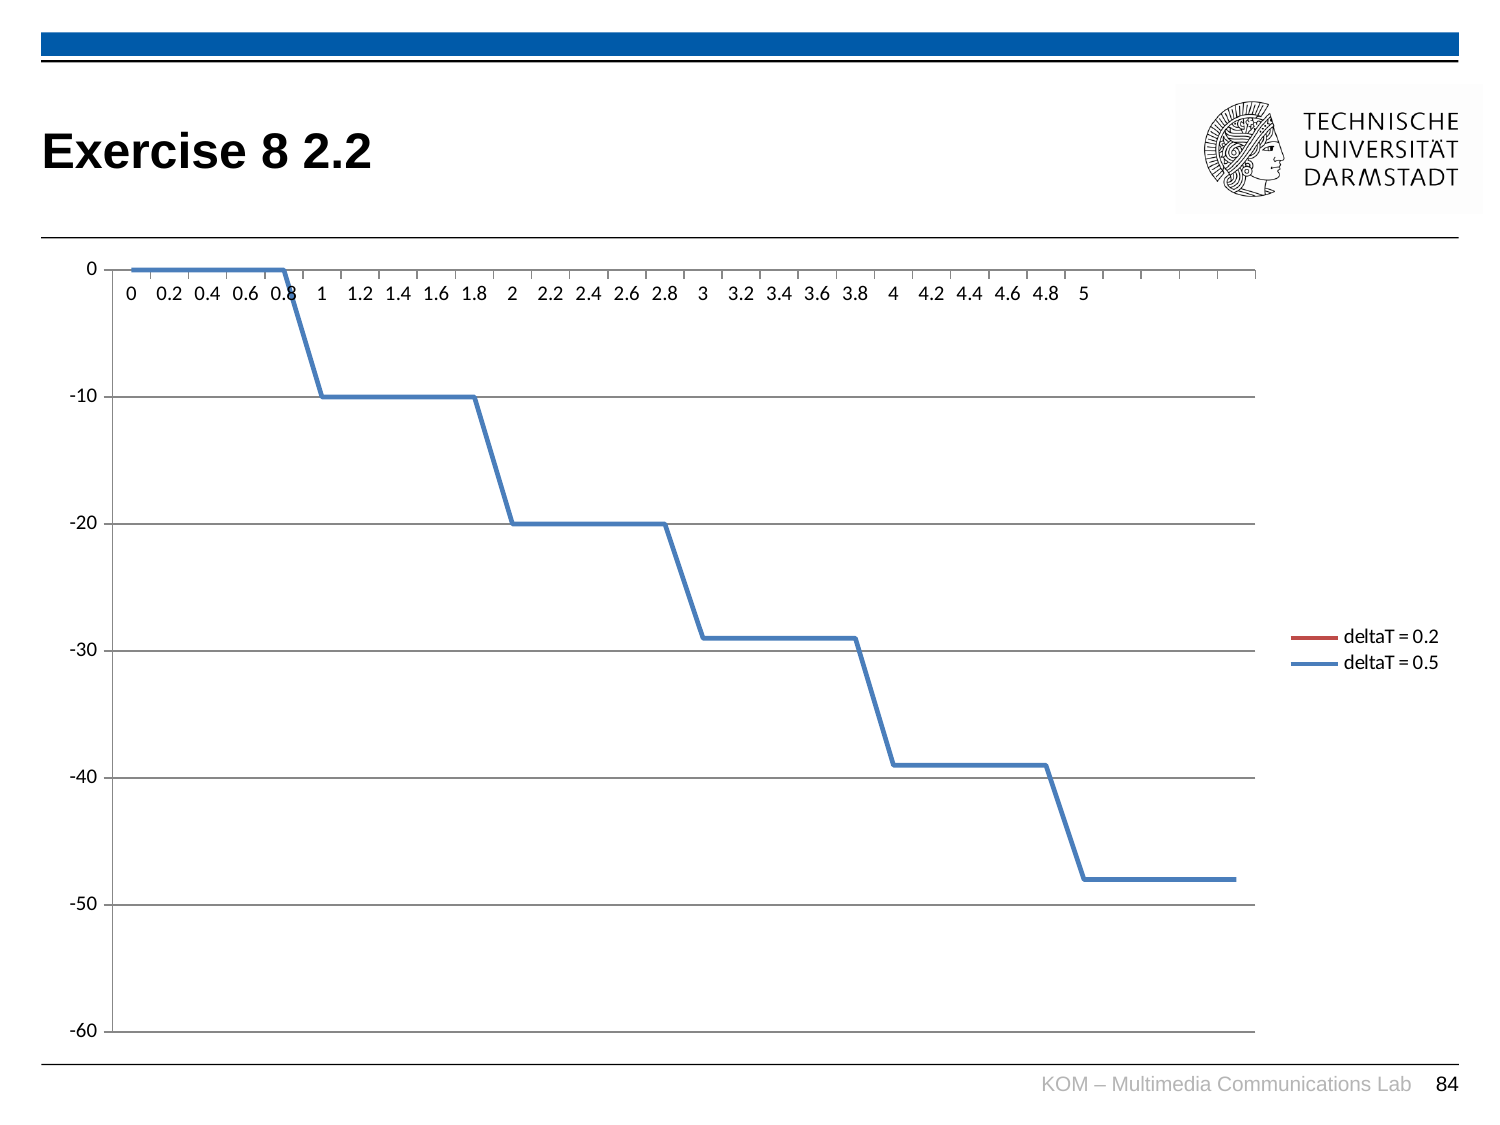

# Exercise 8 2.2

### Chart

| Category |  |  |
|---|---|---|
| 0 | 0.0 | 0.0 |
| 0.2 | -0.4 | 0.0 |
| 0.4 | -1.1760000000000006 | 0.0 |
| 0.60000000000000009 | -2.2762624000000002 | 0.0 |
| 0.8 | -3.633461817114624 | 0.0 |
| 1 | -5.179318220105328 | -10.0 |
| 1.2 | -6.855290293169482 | -10.0 |
| 1.4 | -8.616854685803256 | -10.0 |
| 1.5999999999999999 | -10.432876879644835 | -10.0 |
| 1.7999999999999998 | -12.282784968757065 | -10.0 |
| 1.9999999999999998 | -14.153478902270765 | -20.0 |
| 2.1999999999999997 | -16.036809377825698 | -20.0 |
| 2.4 | -17.927779875854135 | -20.0 |
| 2.6 | -19.82335402148061 | -20.0 |
| 2.8000000000000003 | -21.721696550037805 | -20.0 |
| 3.0000000000000004 | -23.621701792450963 | -29.0 |
| 3.2000000000000006 | -25.522704937896112 | -29.0 |
| 3.4000000000000008 | -27.424306724533125 | -29.0 |
| 3.600000000000001 | -29.326267539943288 | -29.0 |
| 3.8000000000000012 | -31.228443644709674 | -29.0 |
| 4.0000000000000009 | -33.13074883402631 | -39.0 |
| 4.2000000000000011 | -35.03313141622652 | -39.0 |
| 4.4000000000000012 | -36.93556039787685 | -39.0 |
| 4.6000000000000014 | -38.83801719687186 | -39.0 |
| 4.8000000000000016 | -40.74049067268274 | -39.0 |
| 5.0000000000000018 | -42.642974146361006 | -48.0 |